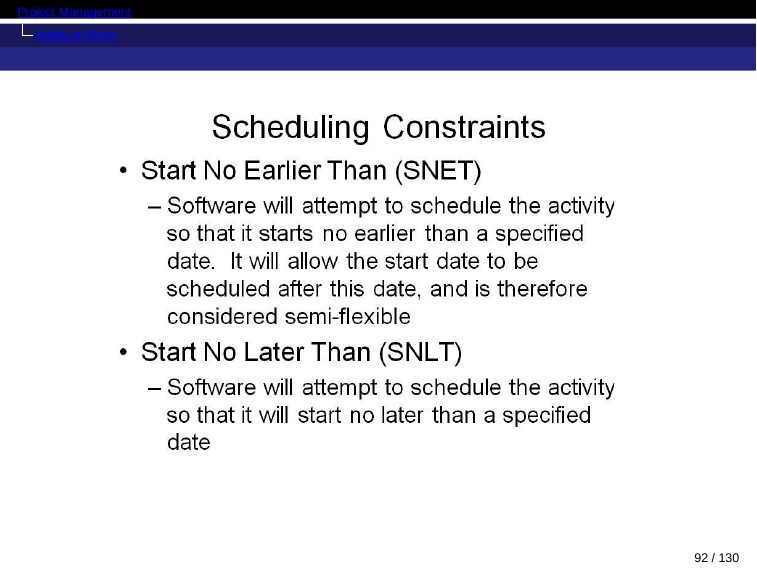

Project Management

Activity on Node

92 / 130